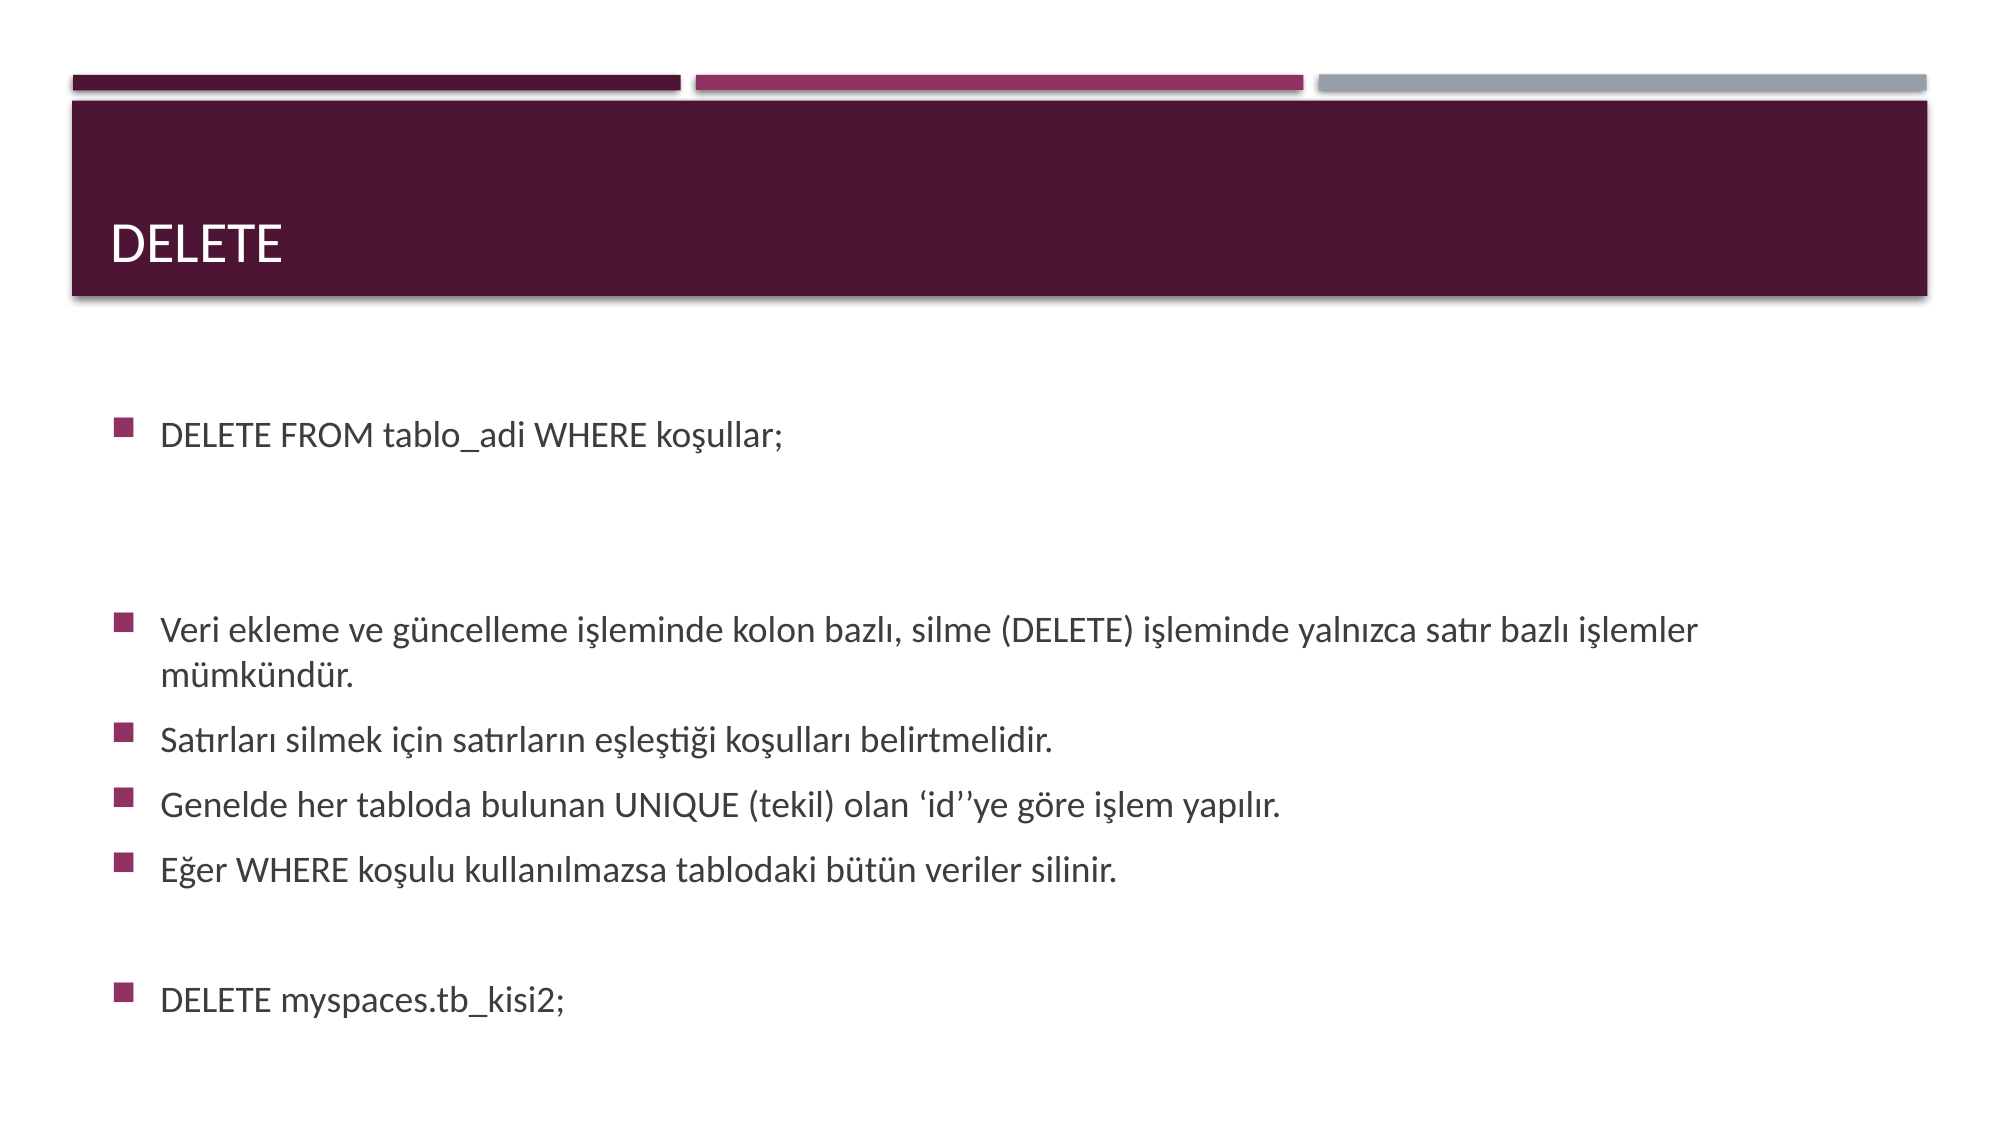

# delete
DELETE FROM tablo_adi WHERE koşullar;

Veri ekleme ve güncelleme işleminde kolon bazlı, silme (DELETE) işleminde yalnızca satır bazlı işlemler mümkündür.
Satırları silmek için satırların eşleştiği koşulları belirtmelidir.
Genelde her tabloda bulunan UNIQUE (tekil) olan ‘id’’ye göre işlem yapılır.
Eğer WHERE koşulu kullanılmazsa tablodaki bütün veriler silinir.

DELETE myspaces.tb_kisi2;